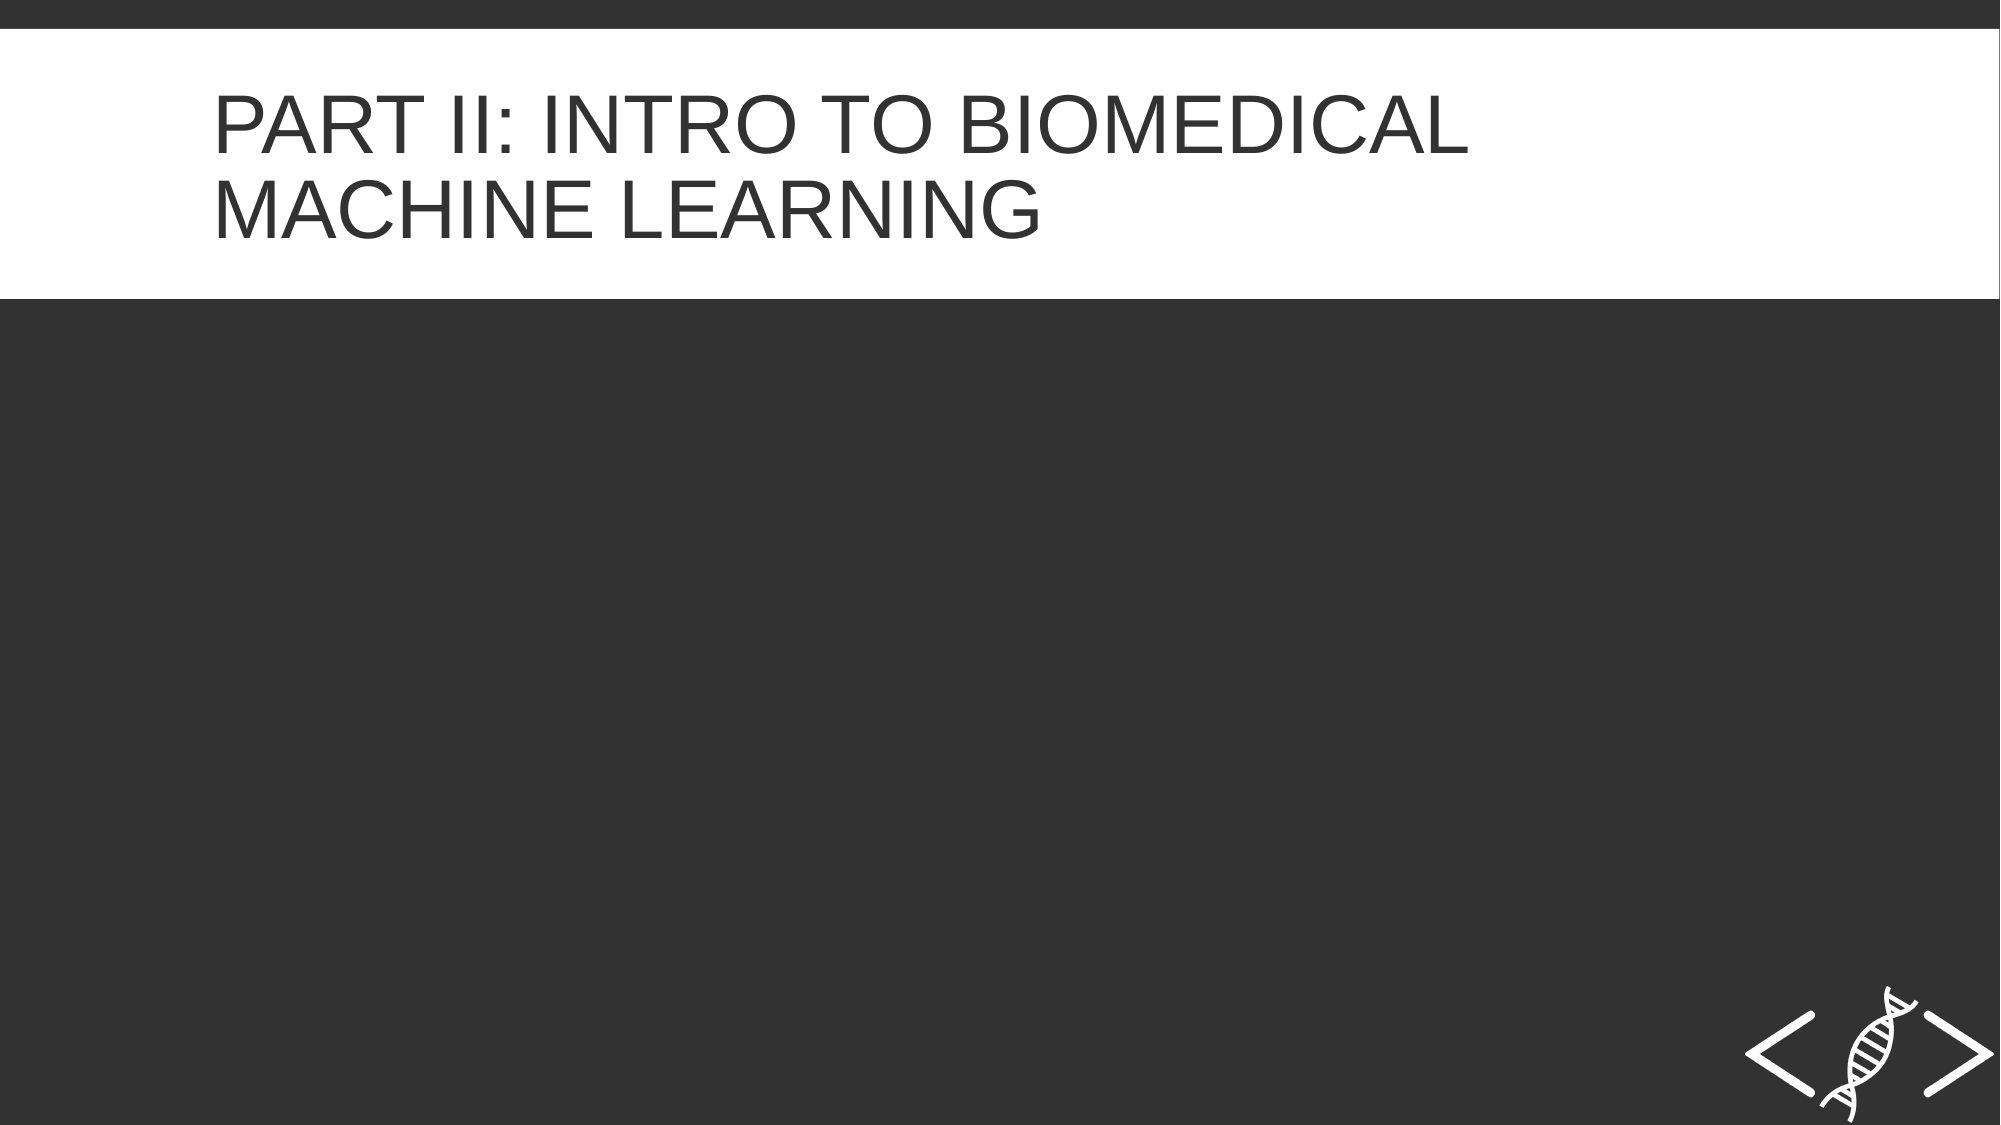

# Part II: Intro to Biomedical Machine Learning